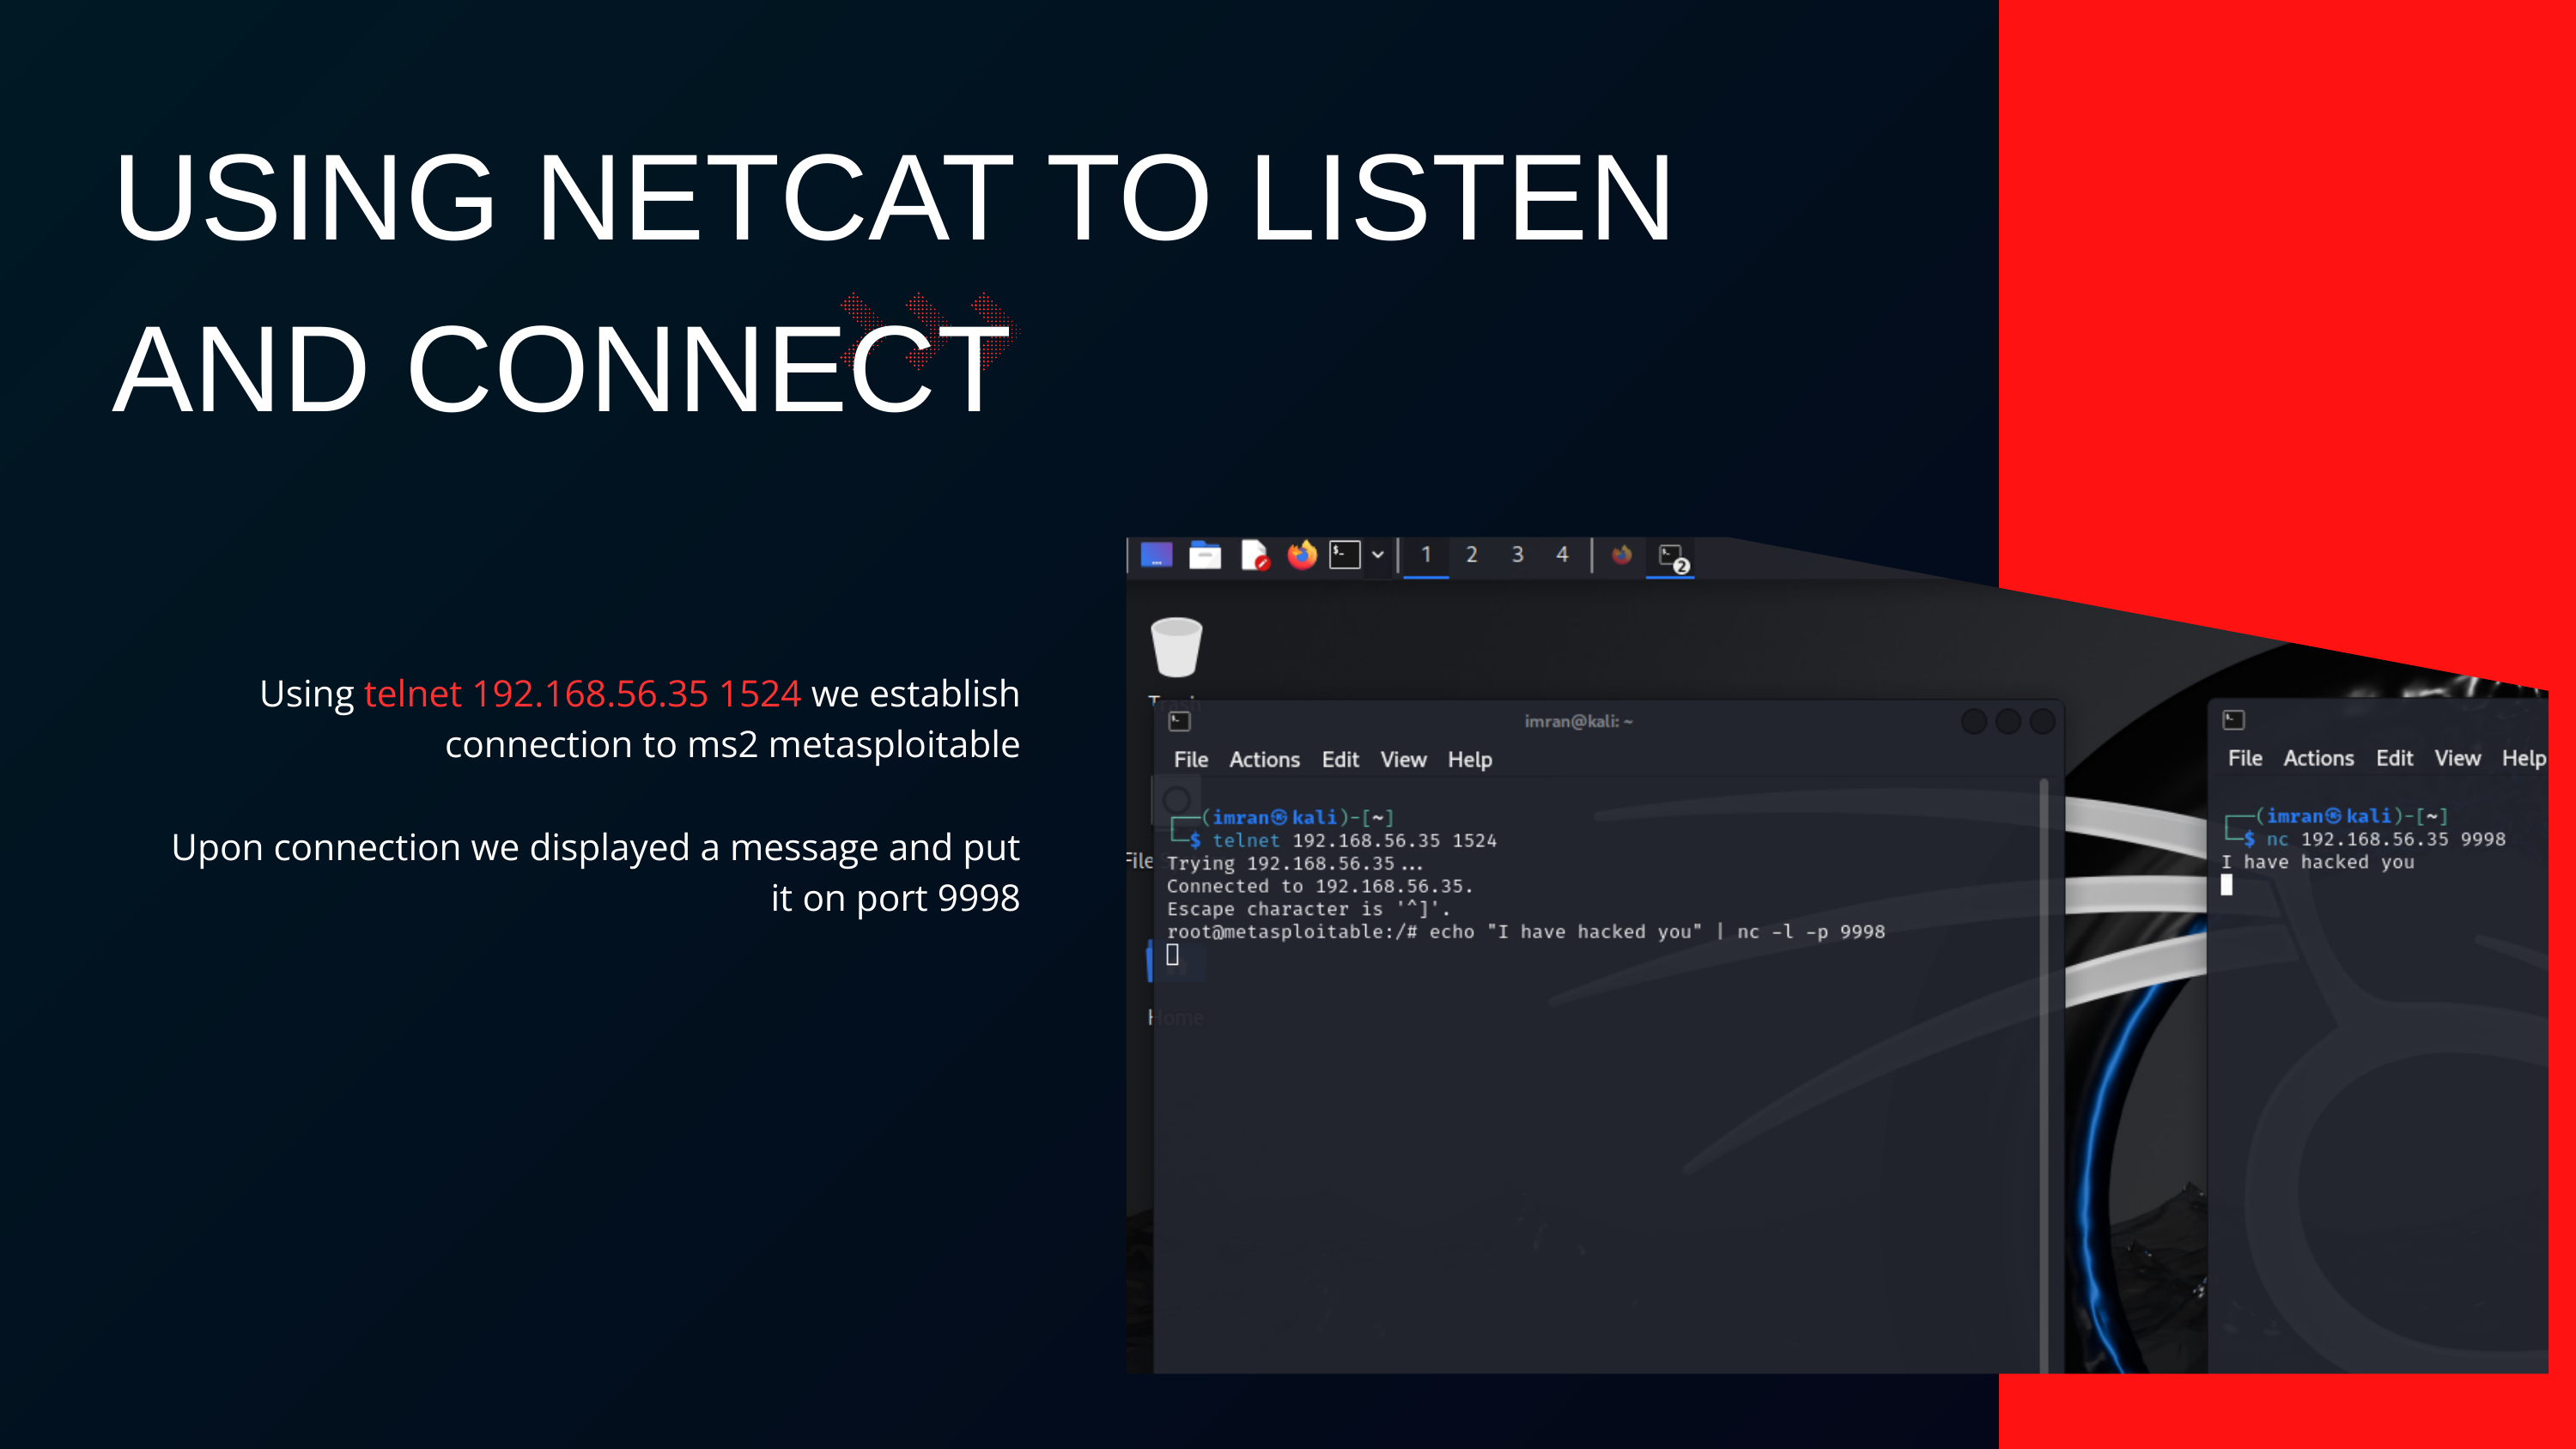

USING NETCAT TO LISTEN AND CONNECT

Using telnet 192.168.56.35 1524 we establish connection to ms2 metasploitable

Upon connection we displayed a message and put it on port 9998